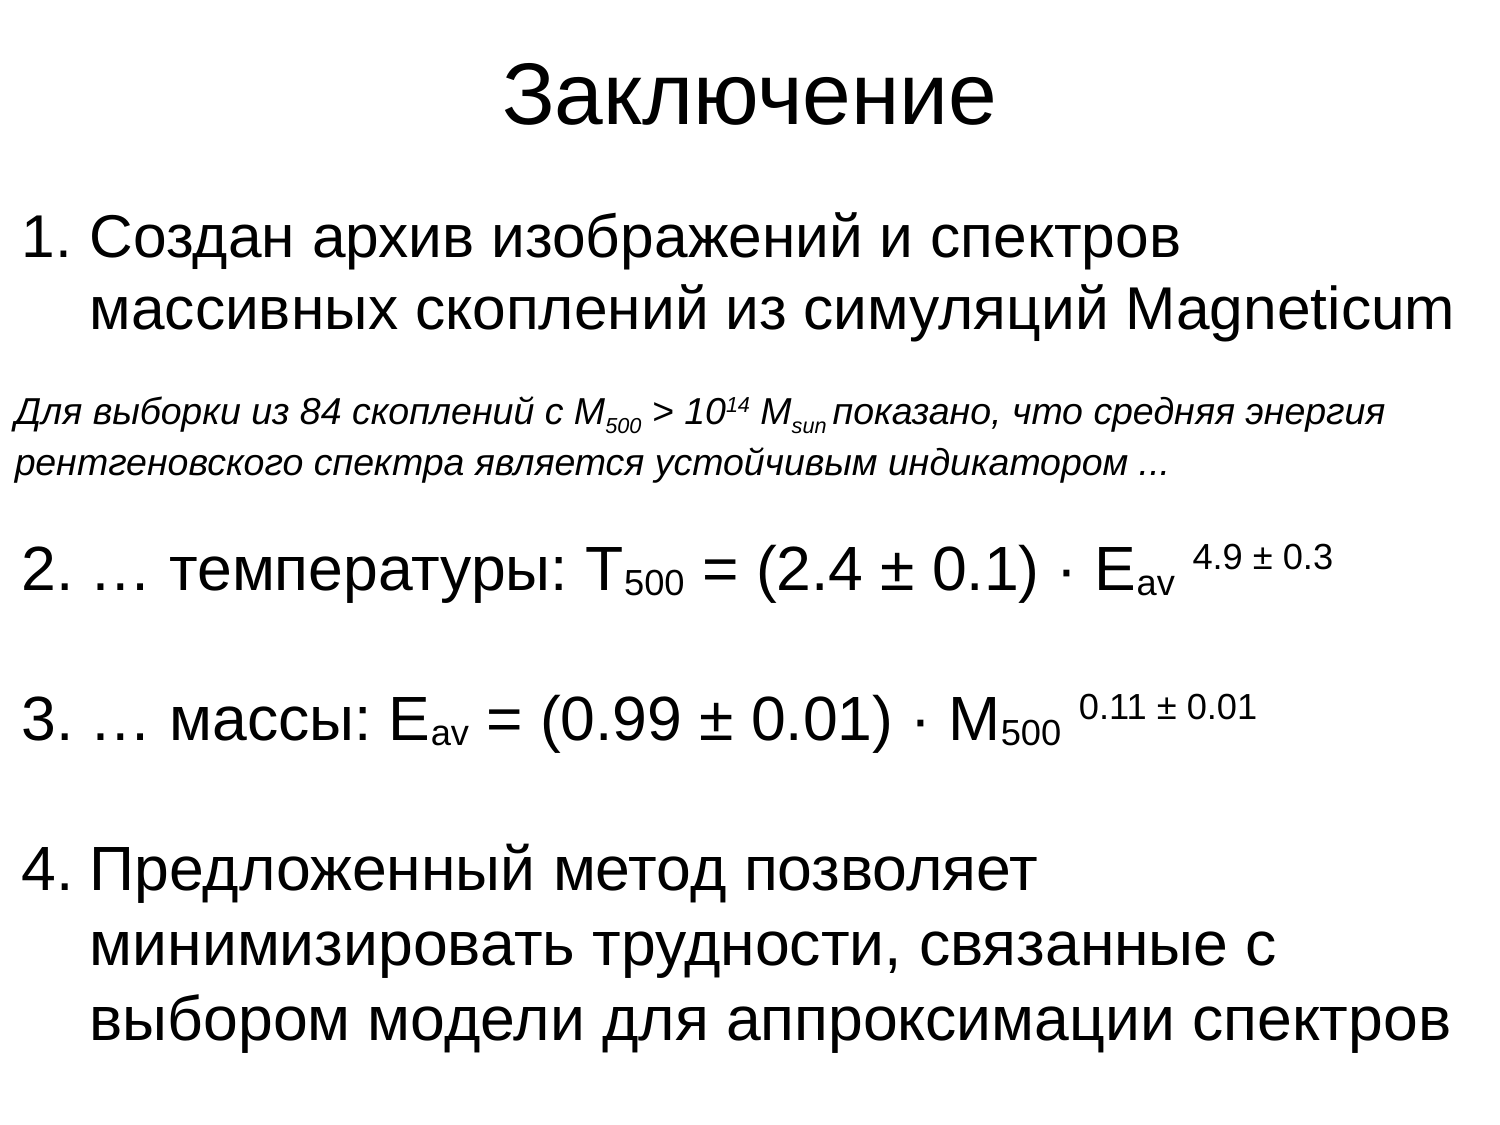

Заключение
Создан архив изображений и спектров массивных скоплений из симуляций Magneticum

Для выборки из 84 скоплений с M500 > 1014 Msun показано, что средняя энергия рентгеновского спектра является устойчивым индикатором ...

… температуры: T500 = (2.4 ± 0.1) · Eav 4.9 ± 0.3

… массы: Eav = (0.99 ± 0.01) · M500 0.11 ± 0.01

Предложенный метод позволяет минимизировать трудности, связанные с выбором модели для аппроксимации спектров